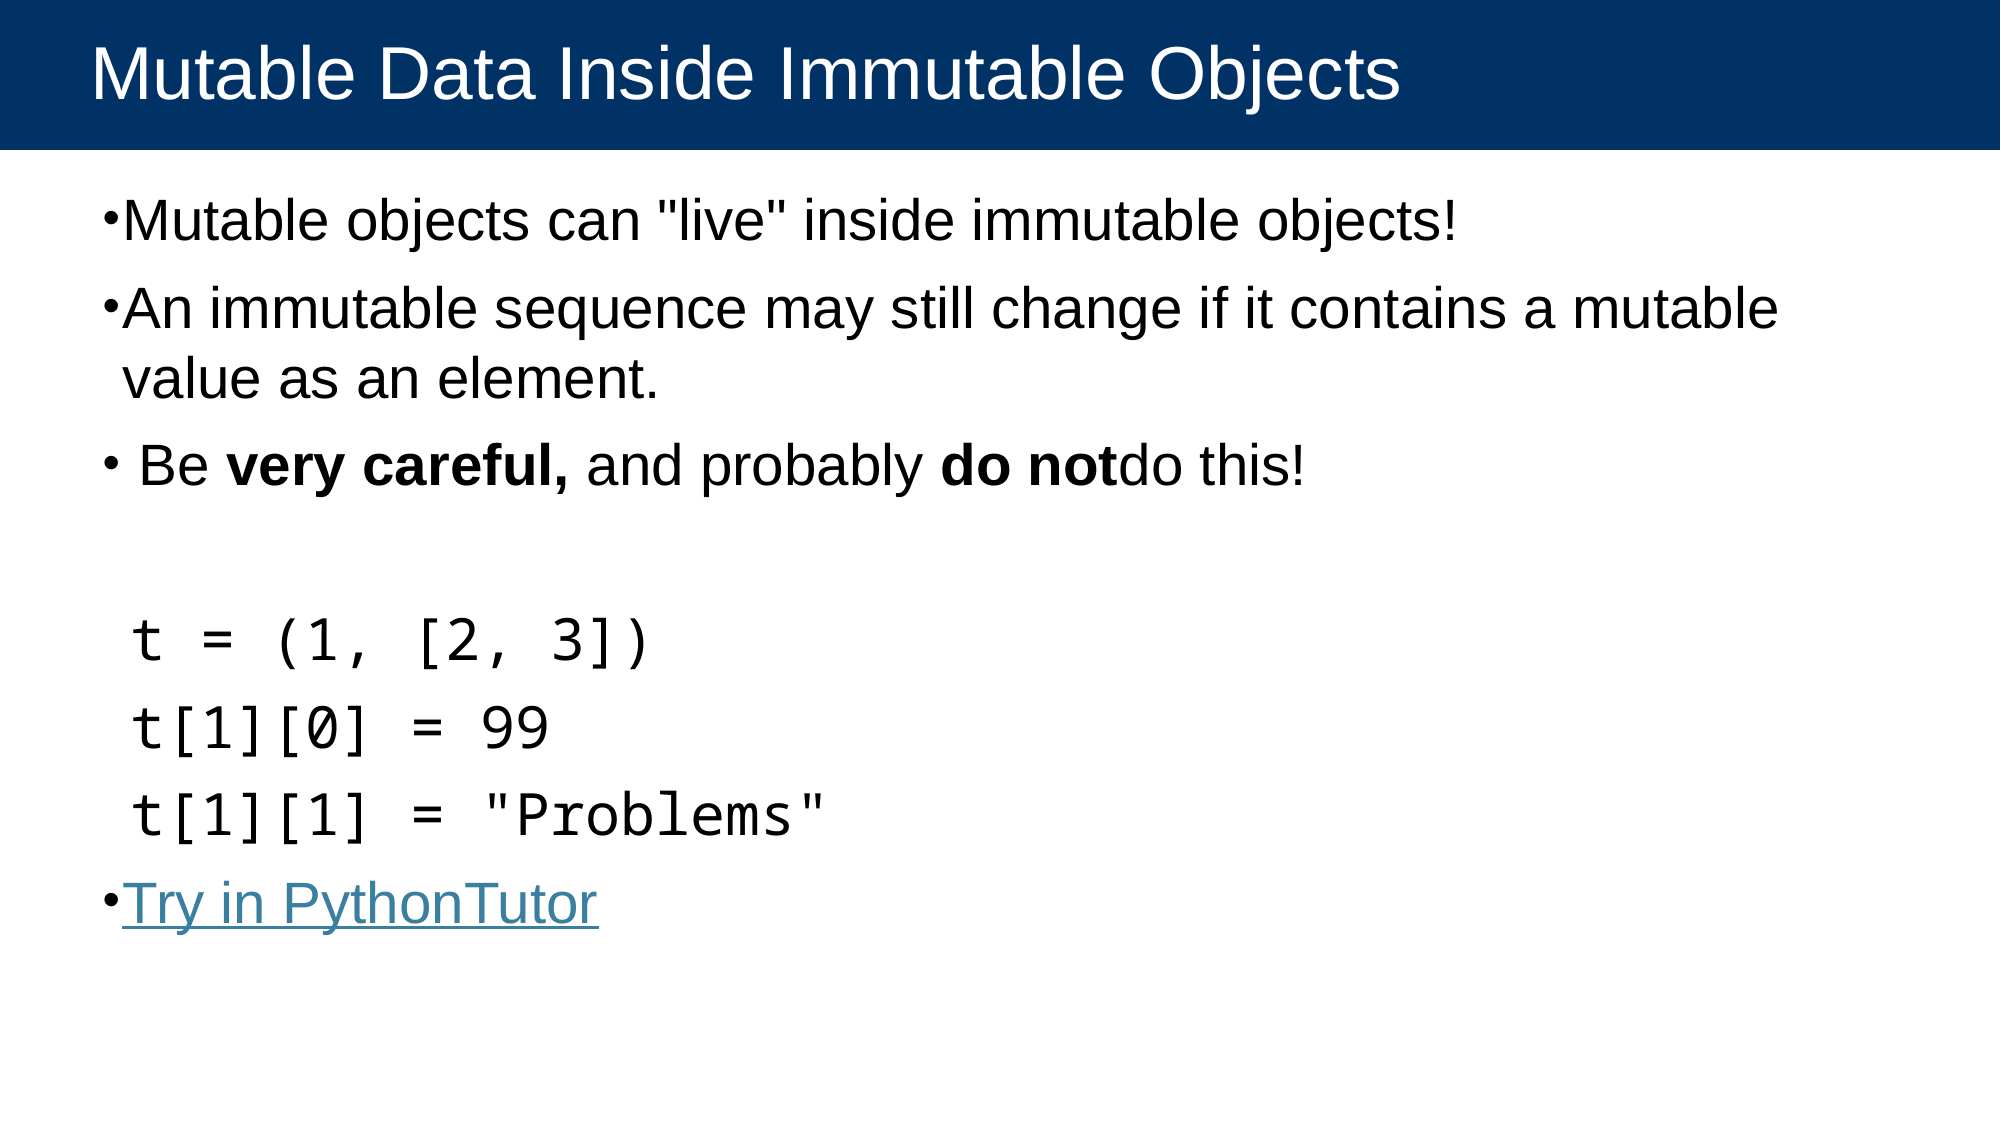

# Mutable Data Inside Immutable Objects
Mutable objects can "live" inside immutable objects!
An immutable sequence may still change if it contains a mutable value as an element.
 Be very careful, and probably do notdo this!

t = (1, [2, 3])
t[1][0] = 99
t[1][1] = "Problems"
Try in PythonTutor